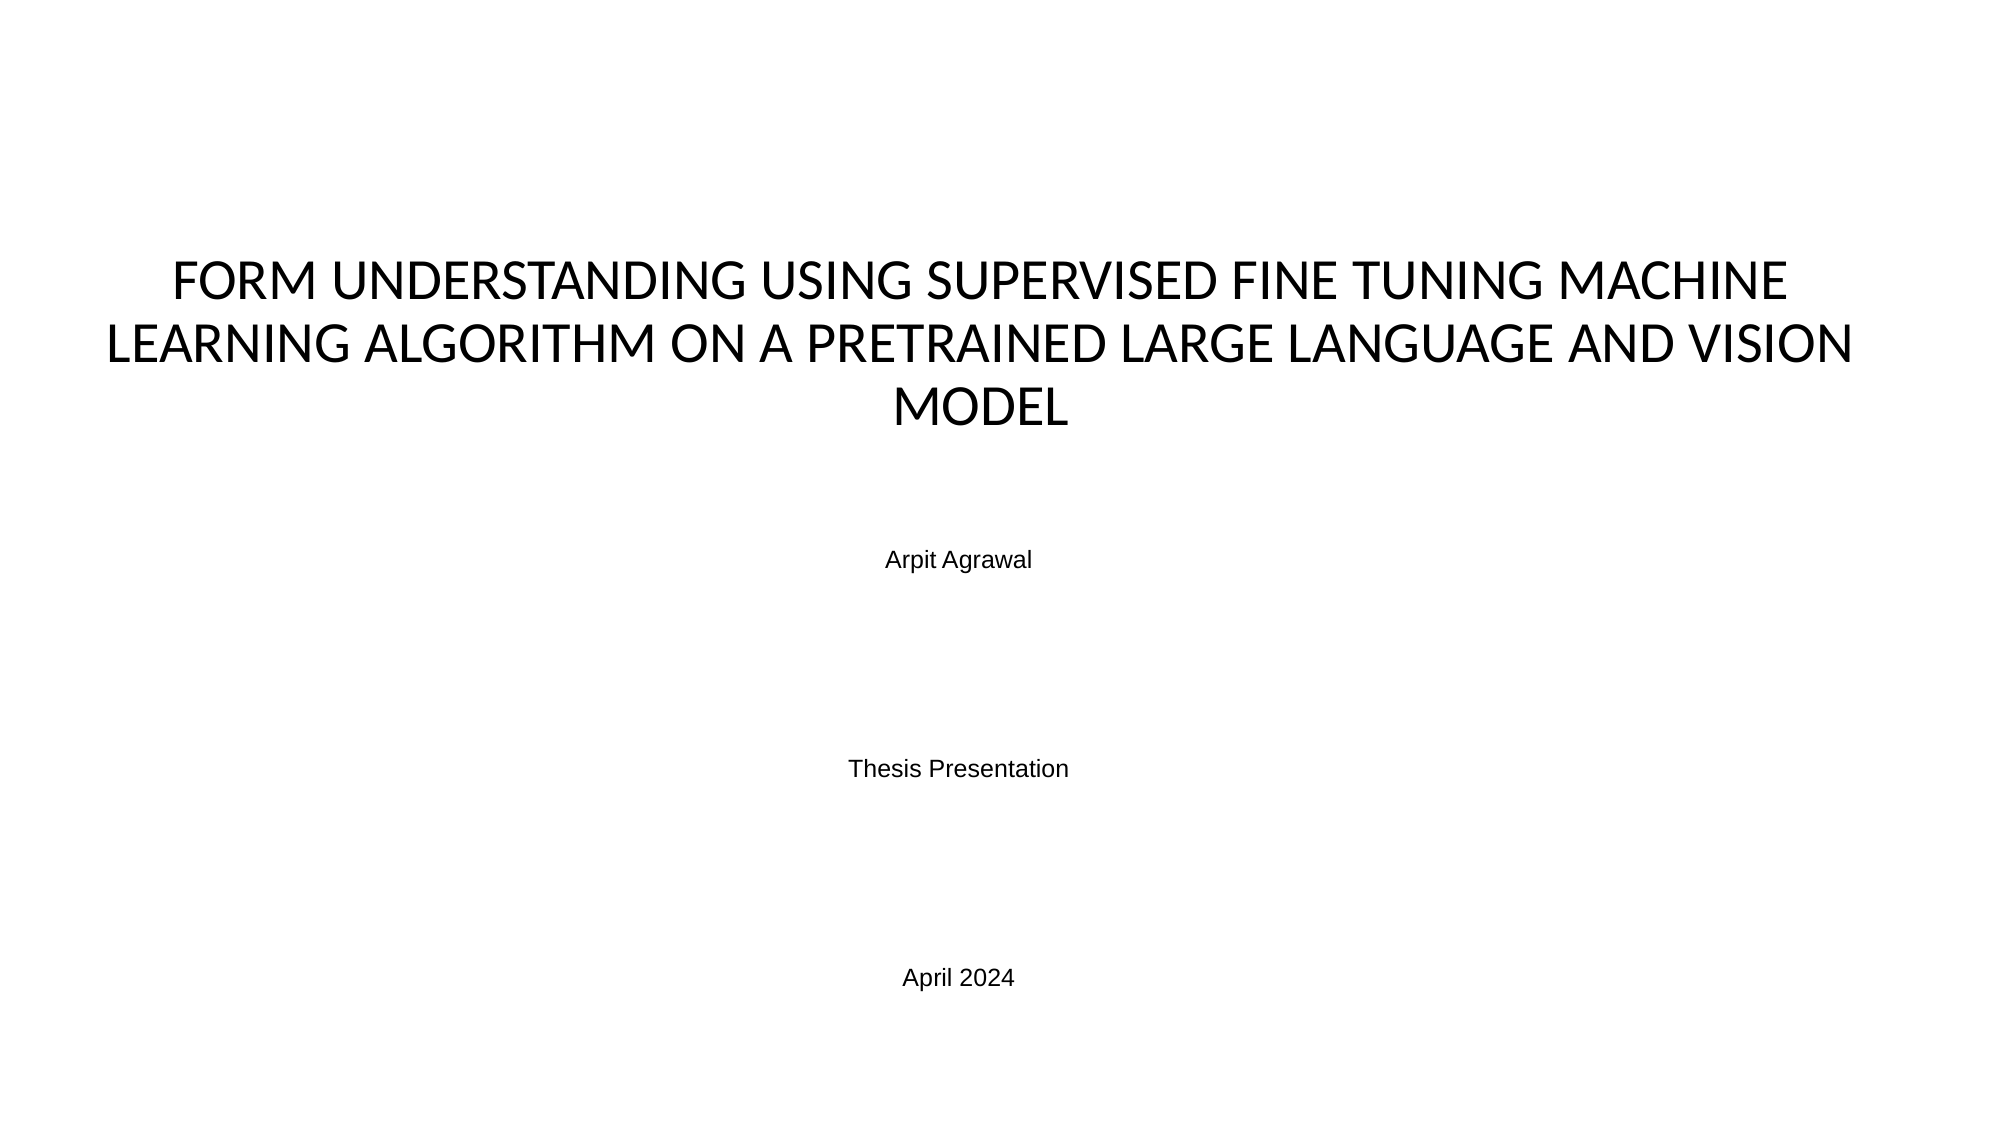

# Form Understanding using supervised fine tuning machine learning algorithm on a pretrained large language and vision model
Arpit Agrawal
Thesis Presentation
April 2024